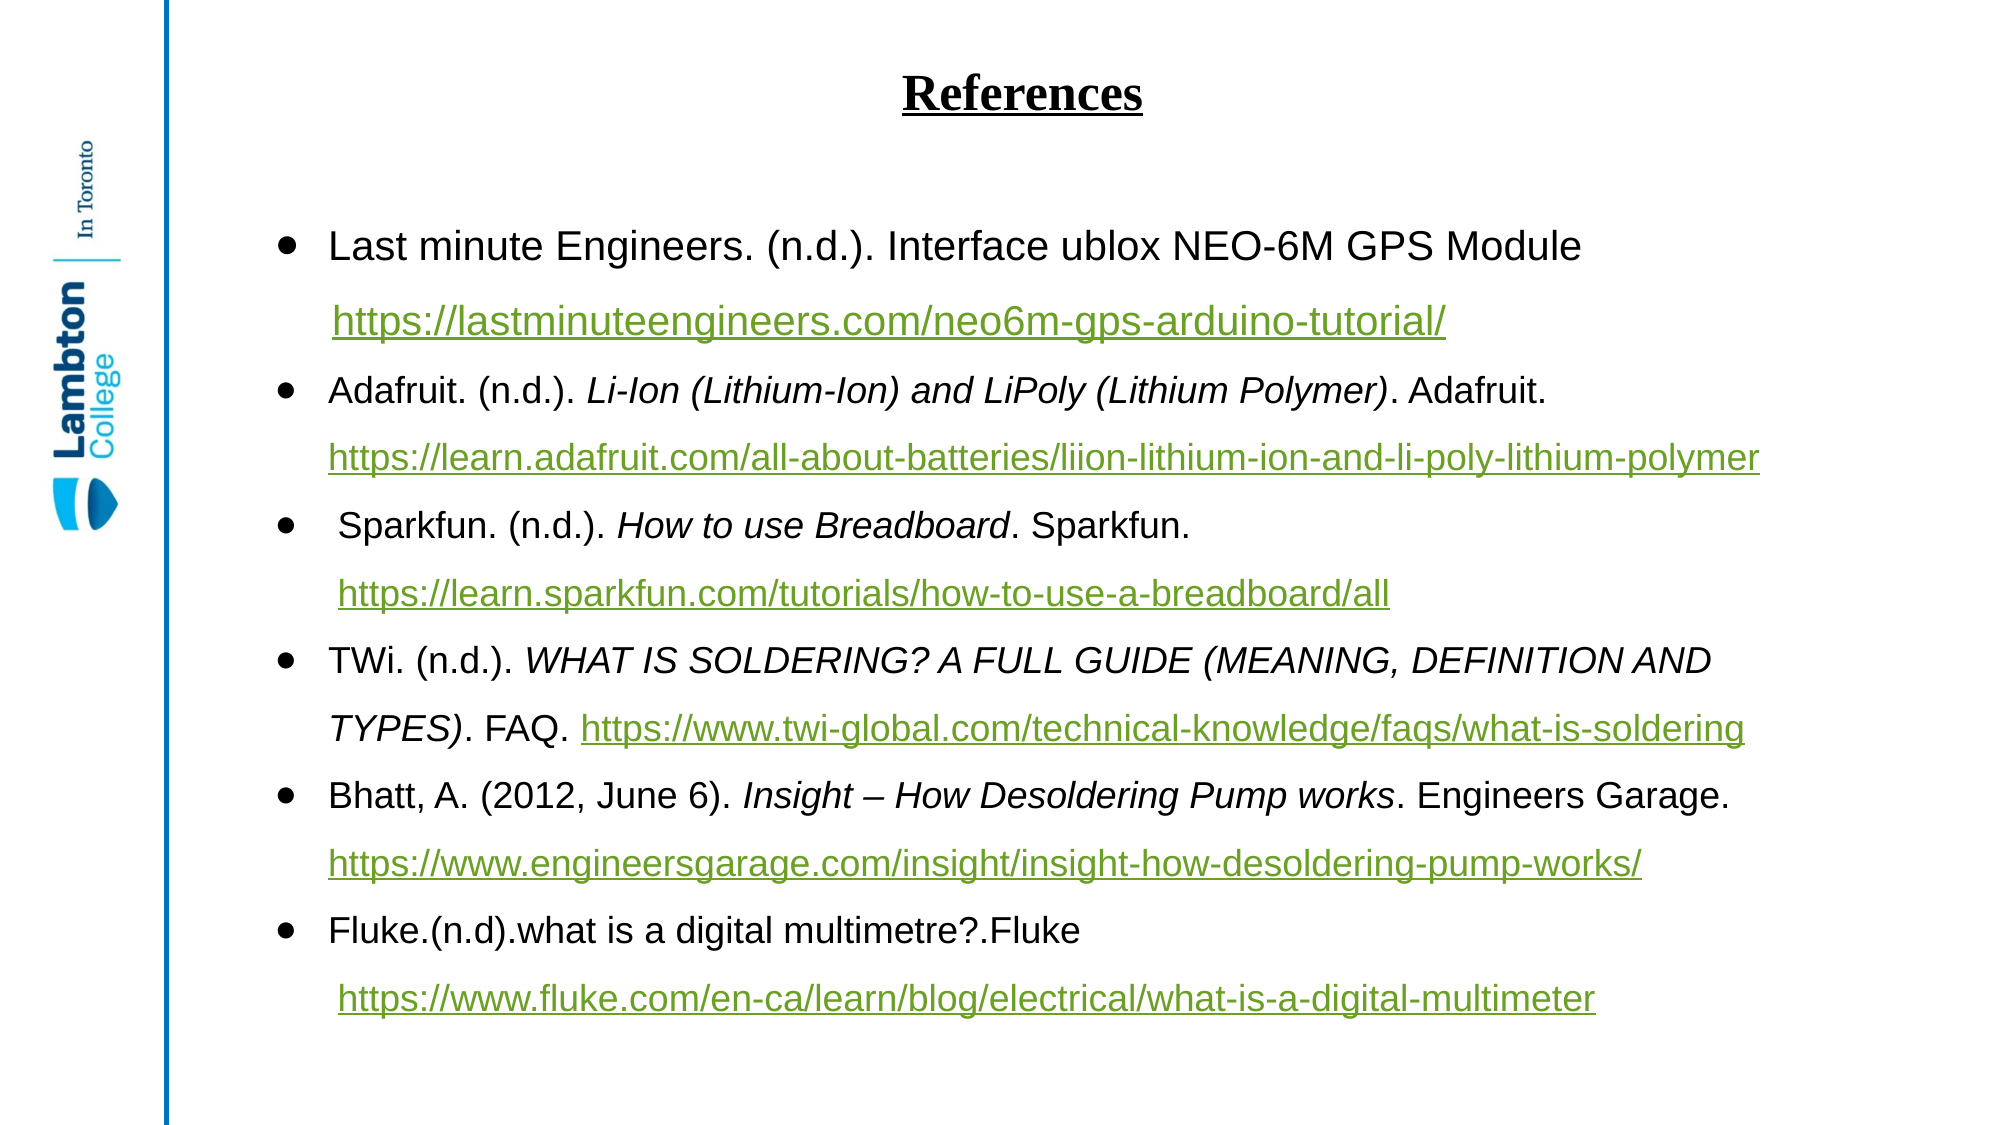

# References
Last minute Engineers. (n.d.). Interface ublox NEO-6M GPS Module
     https://lastminuteengineers.com/neo6m-gps-arduino-tutorial/
Adafruit. (n.d.). Li-Ion (Lithium-Ion) and LiPoly (Lithium Polymer). Adafruit. https://learn.adafruit.com/all-about-batteries/liion-lithium-ion-and-li-poly-lithium-polymer
 Sparkfun. (n.d.). How to use Breadboard. Sparkfun.
      https://learn.sparkfun.com/tutorials/how-to-use-a-breadboard/all
TWi. (n.d.). WHAT IS SOLDERING? A FULL GUIDE (MEANING, DEFINITION AND TYPES). FAQ. https://www.twi-global.com/technical-knowledge/faqs/what-is-soldering
Bhatt, A. (2012, June 6). Insight – How Desoldering Pump works. Engineers Garage. https://www.engineersgarage.com/insight/insight-how-desoldering-pump-works/
Fluke.(n.d).what is a digital multimetre?.Fluke
      https://www.fluke.com/en-ca/learn/blog/electrical/what-is-a-digital-multimeter